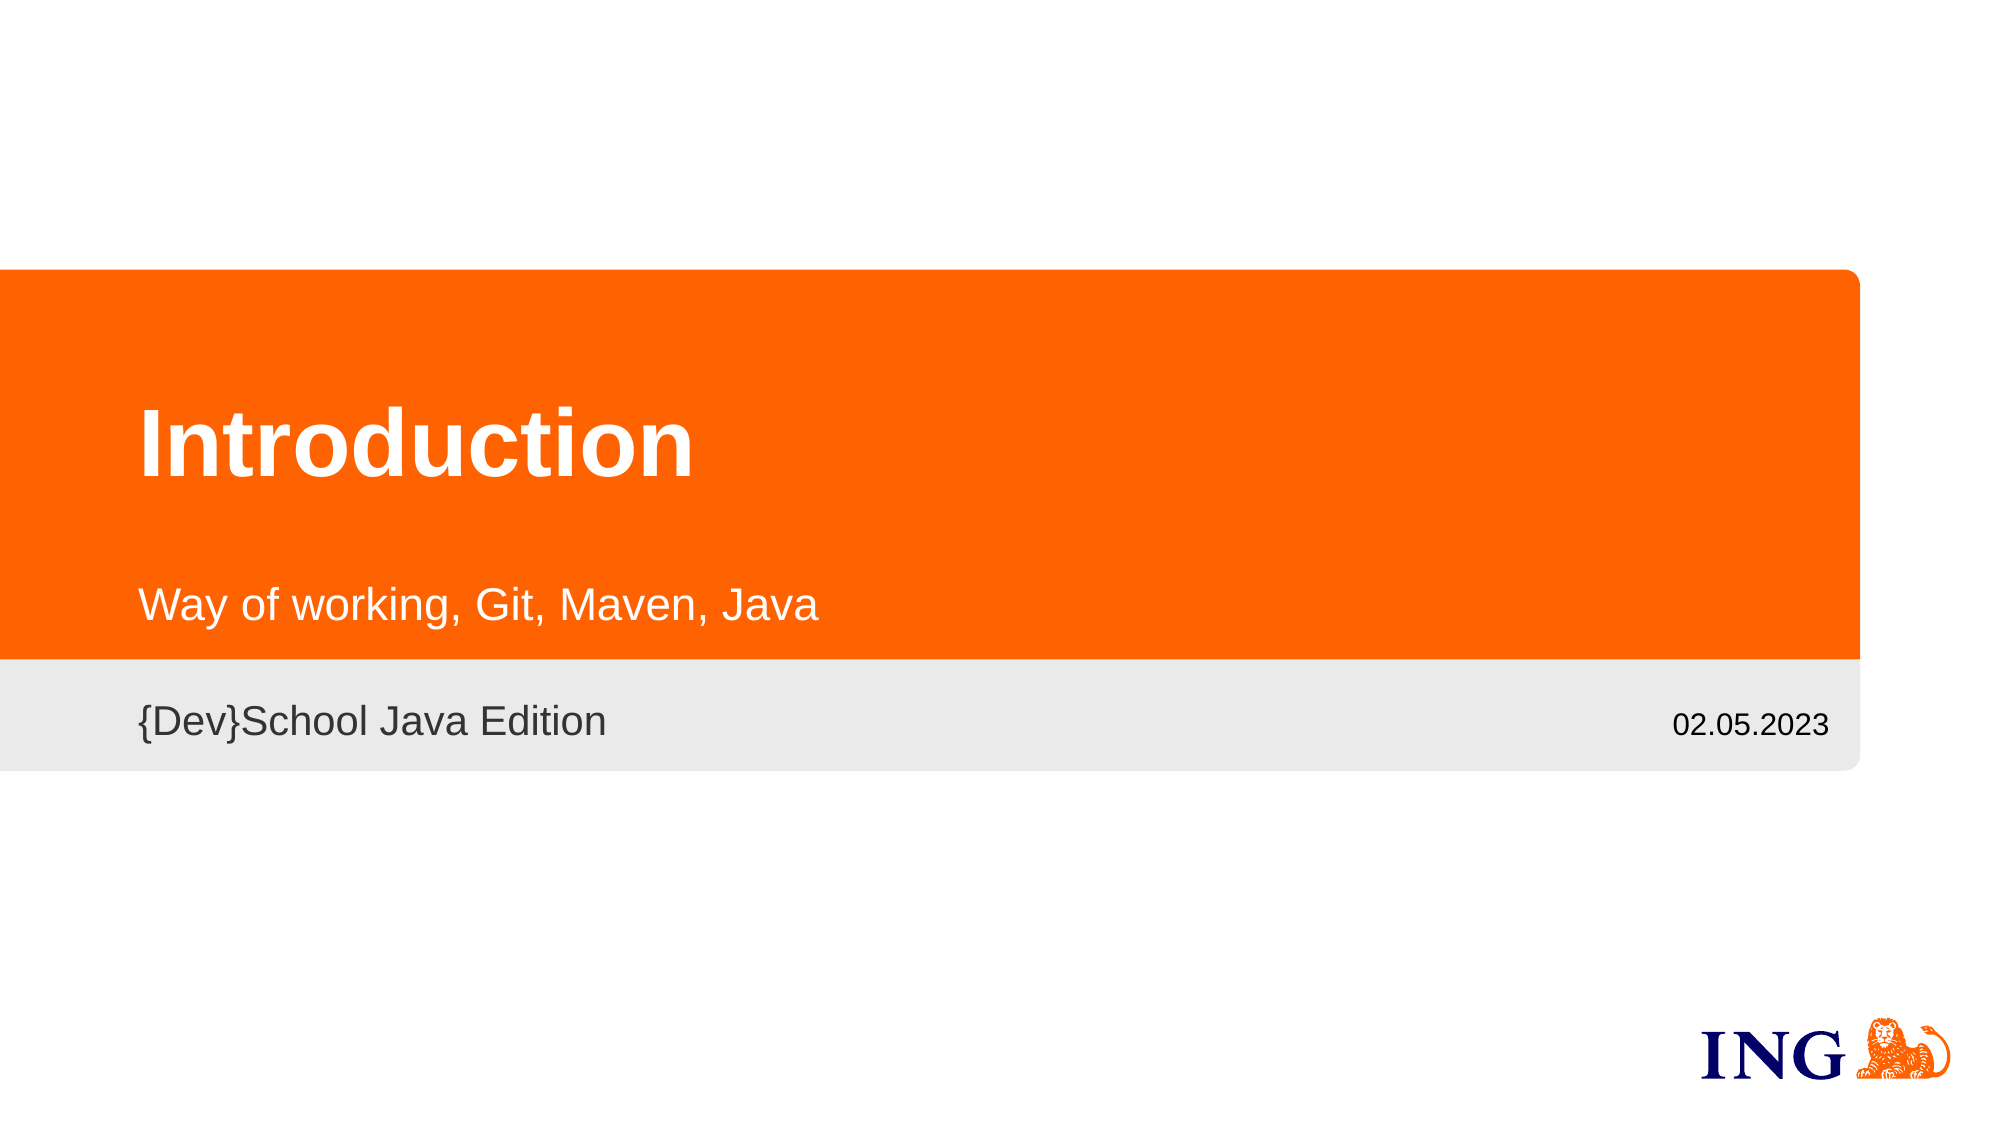

# Introduction
Way of working, Git, Maven, Java
{Dev}School Java Edition
02.05.2023